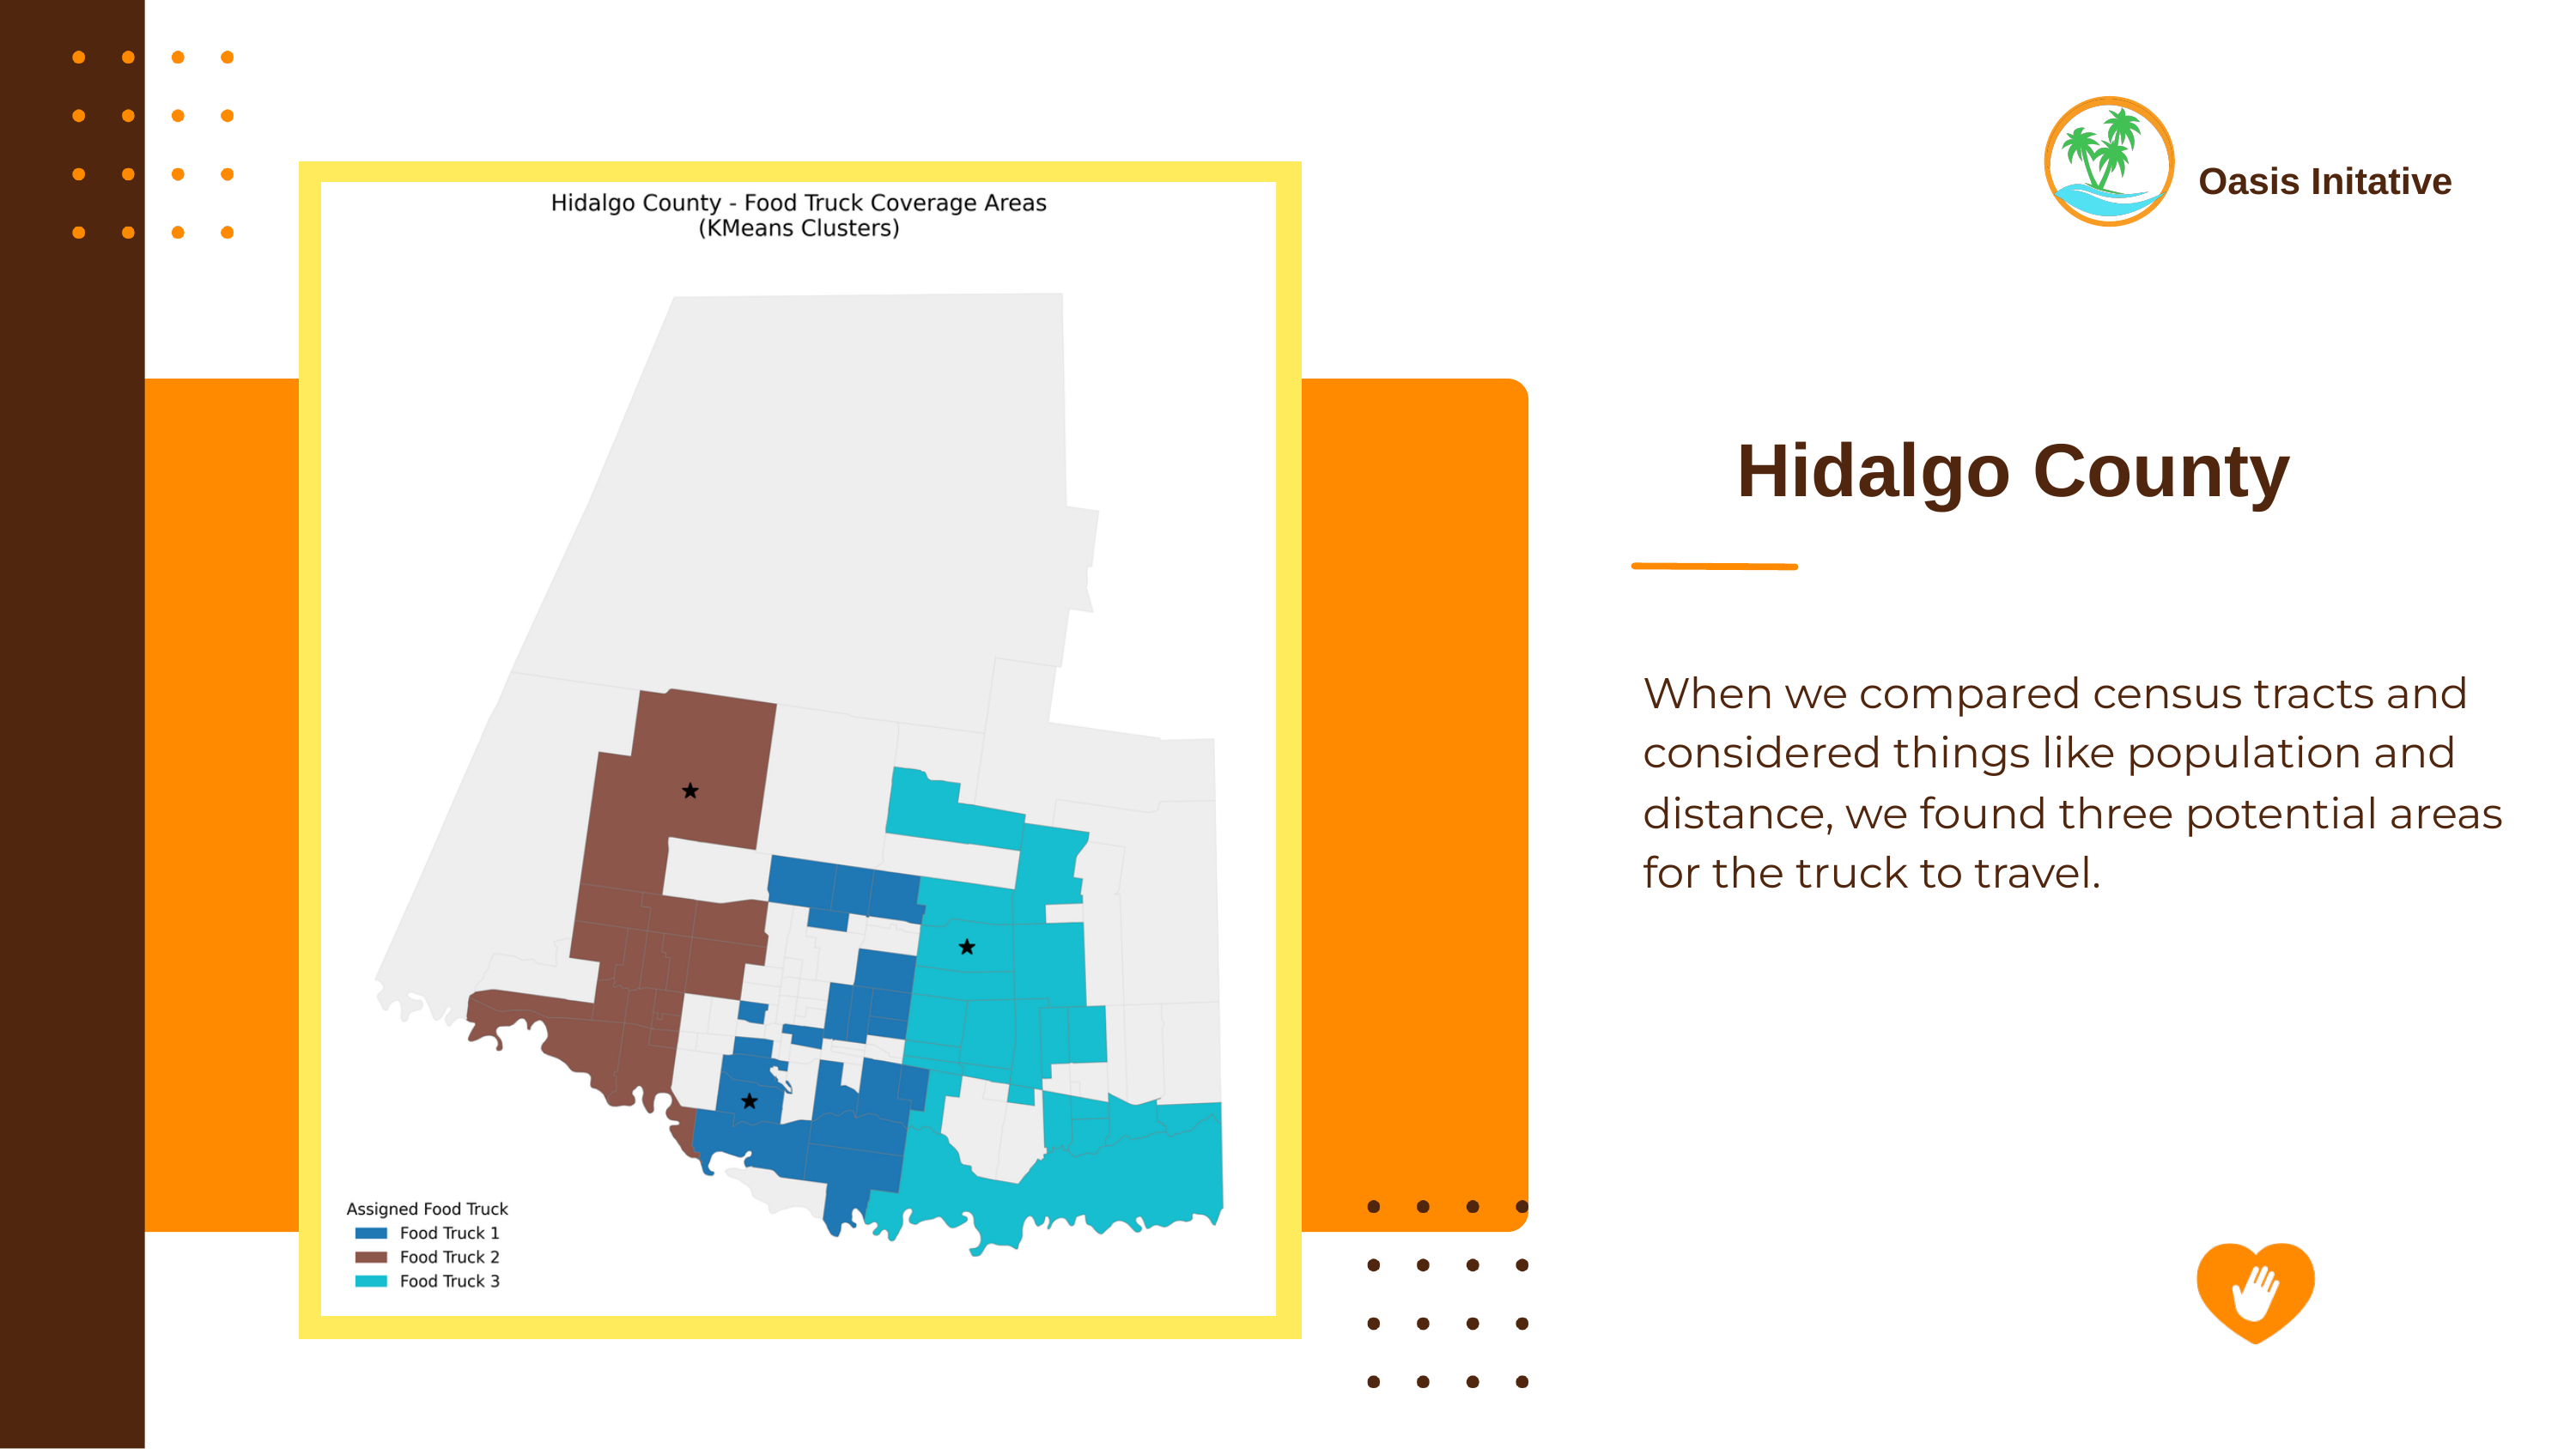

Oasis Initative

Hidalgo County

When we compared census tracts and considered things like population and distance, we found three potential areas for the truck to travel.